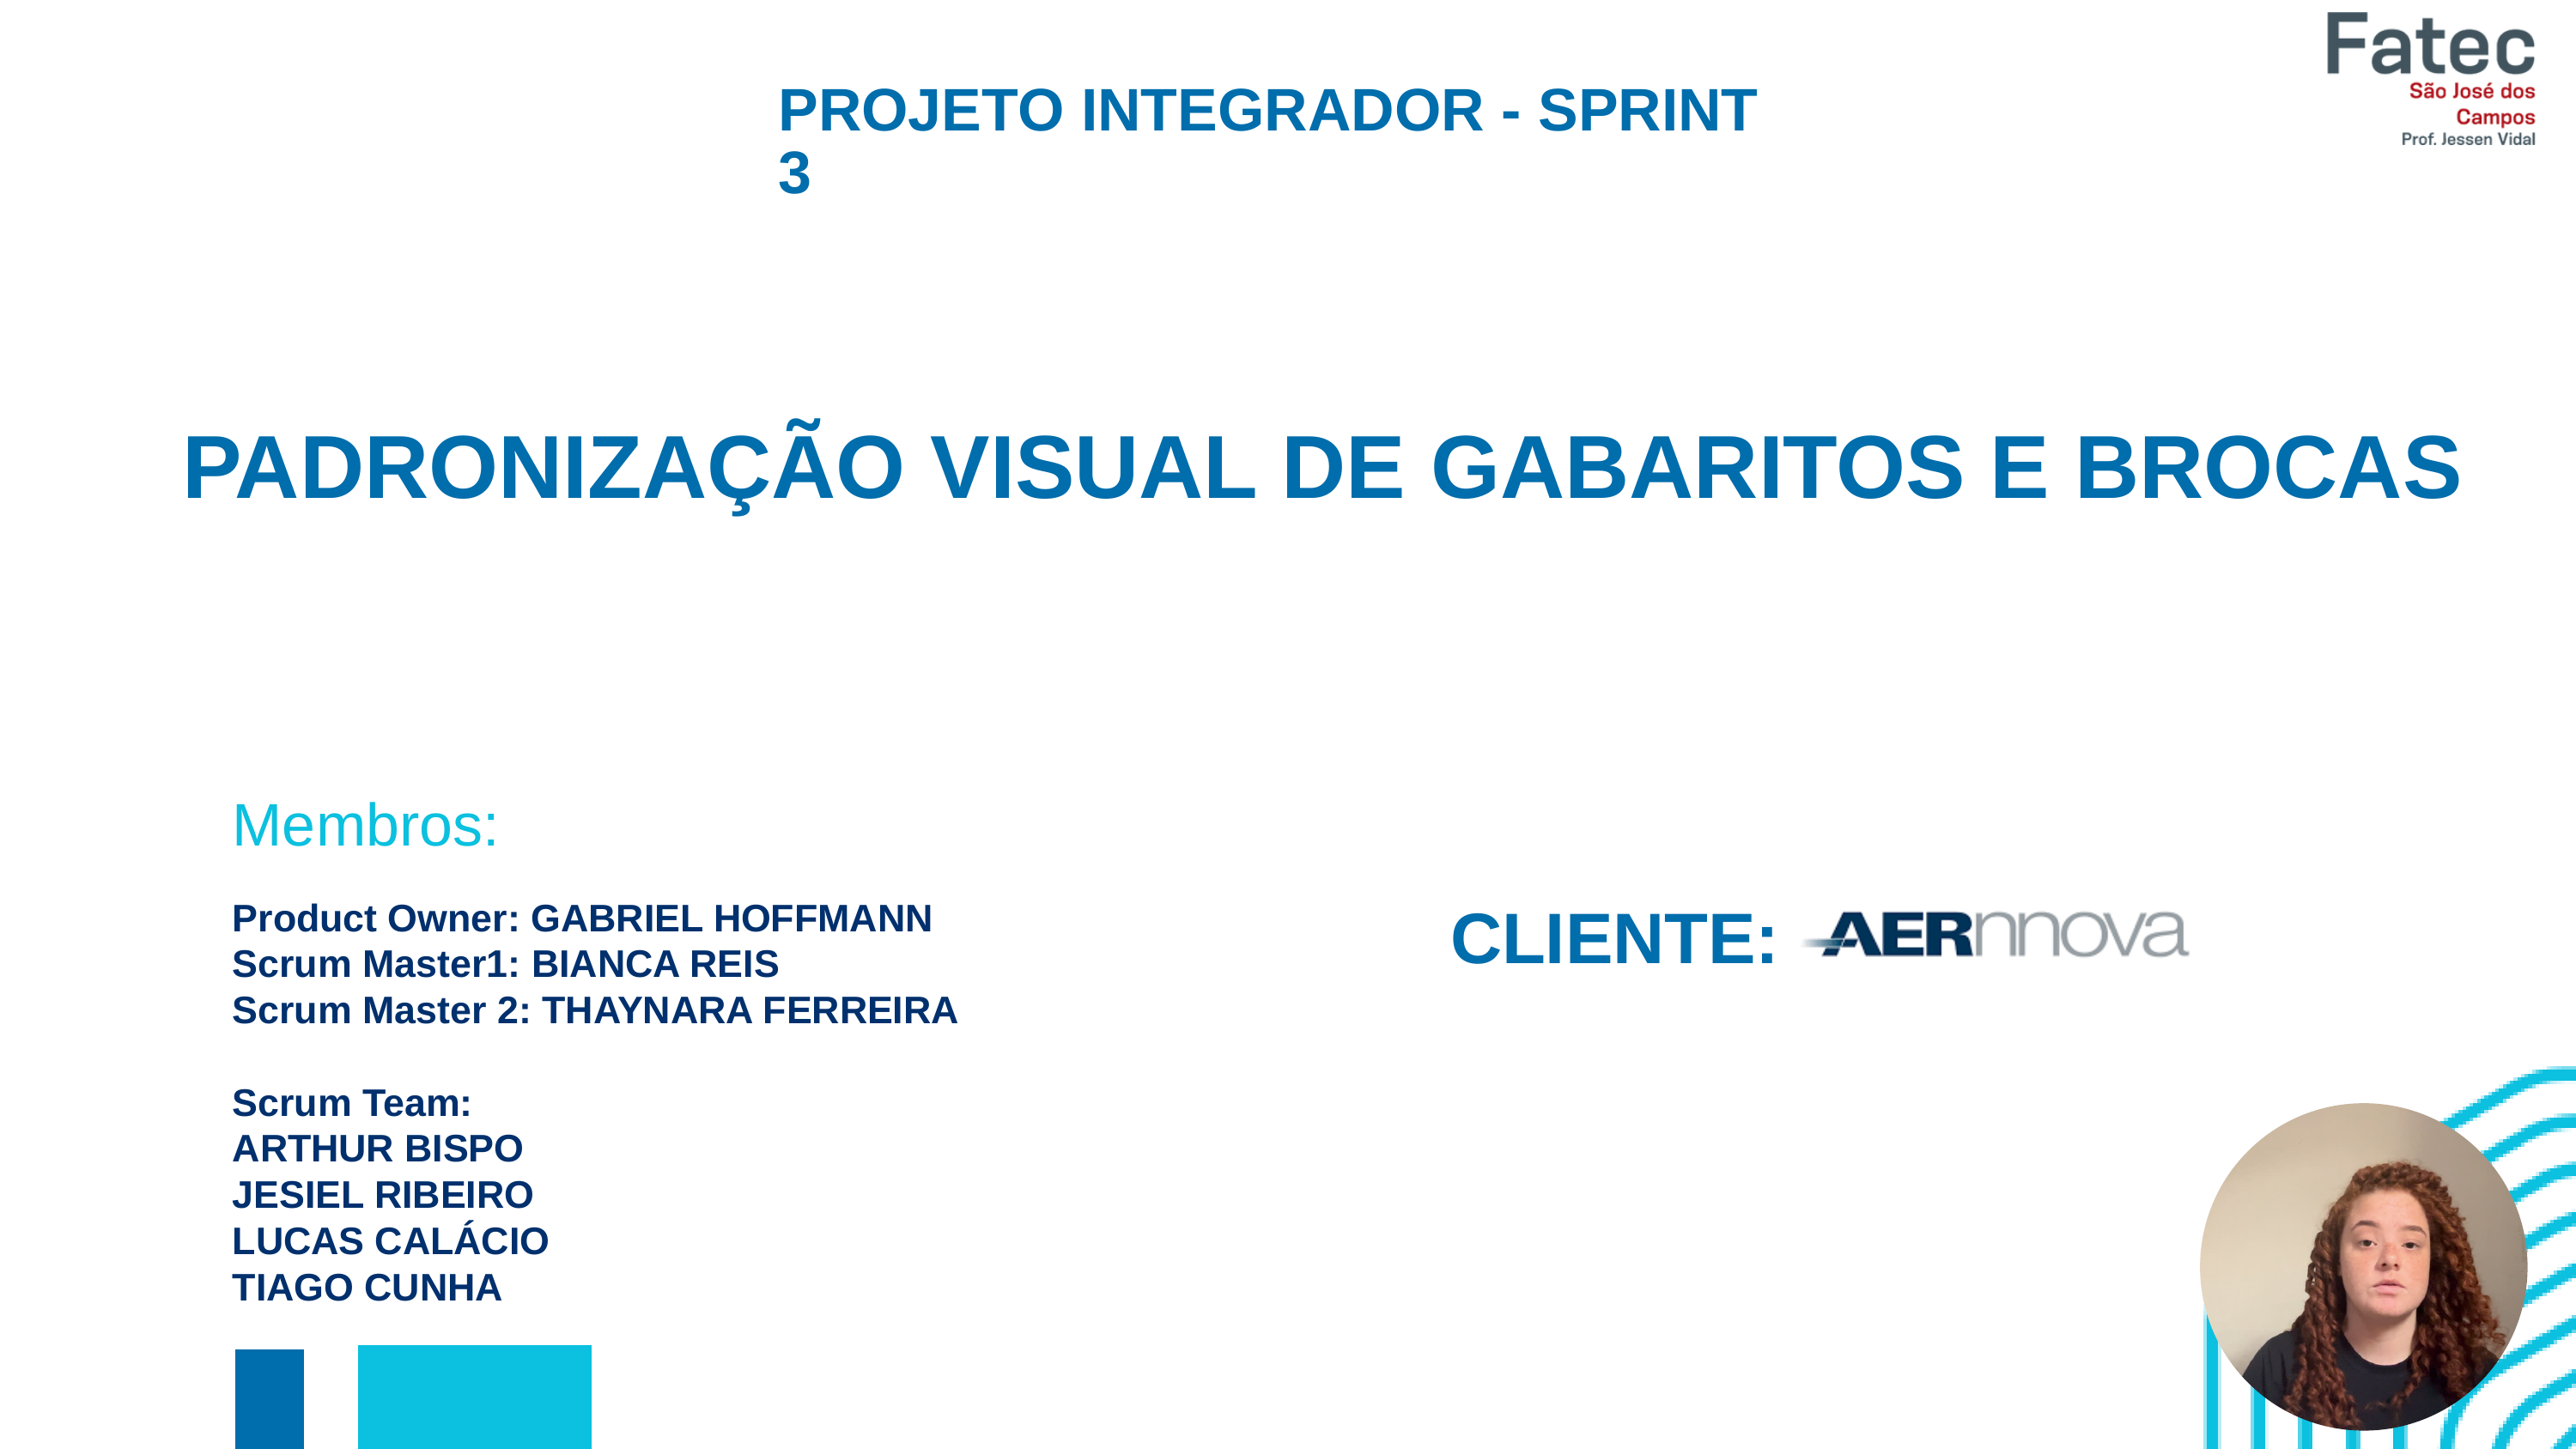

PROJETO INTEGRADOR - SPRINT 3
PADRONIZAÇÃO VISUAL DE GABARITOS E BROCAS

Membros:

CLIENTE:
Product Owner: GABRIEL HOFFMANN
Scrum Master1: BIANCA REIS
Scrum Master 2: THAYNARA FERREIRA

Scrum Team:
ARTHUR BISPO
JESIEL RIBEIRO
LUCAS CALÁCIO
TIAGO CUNHA